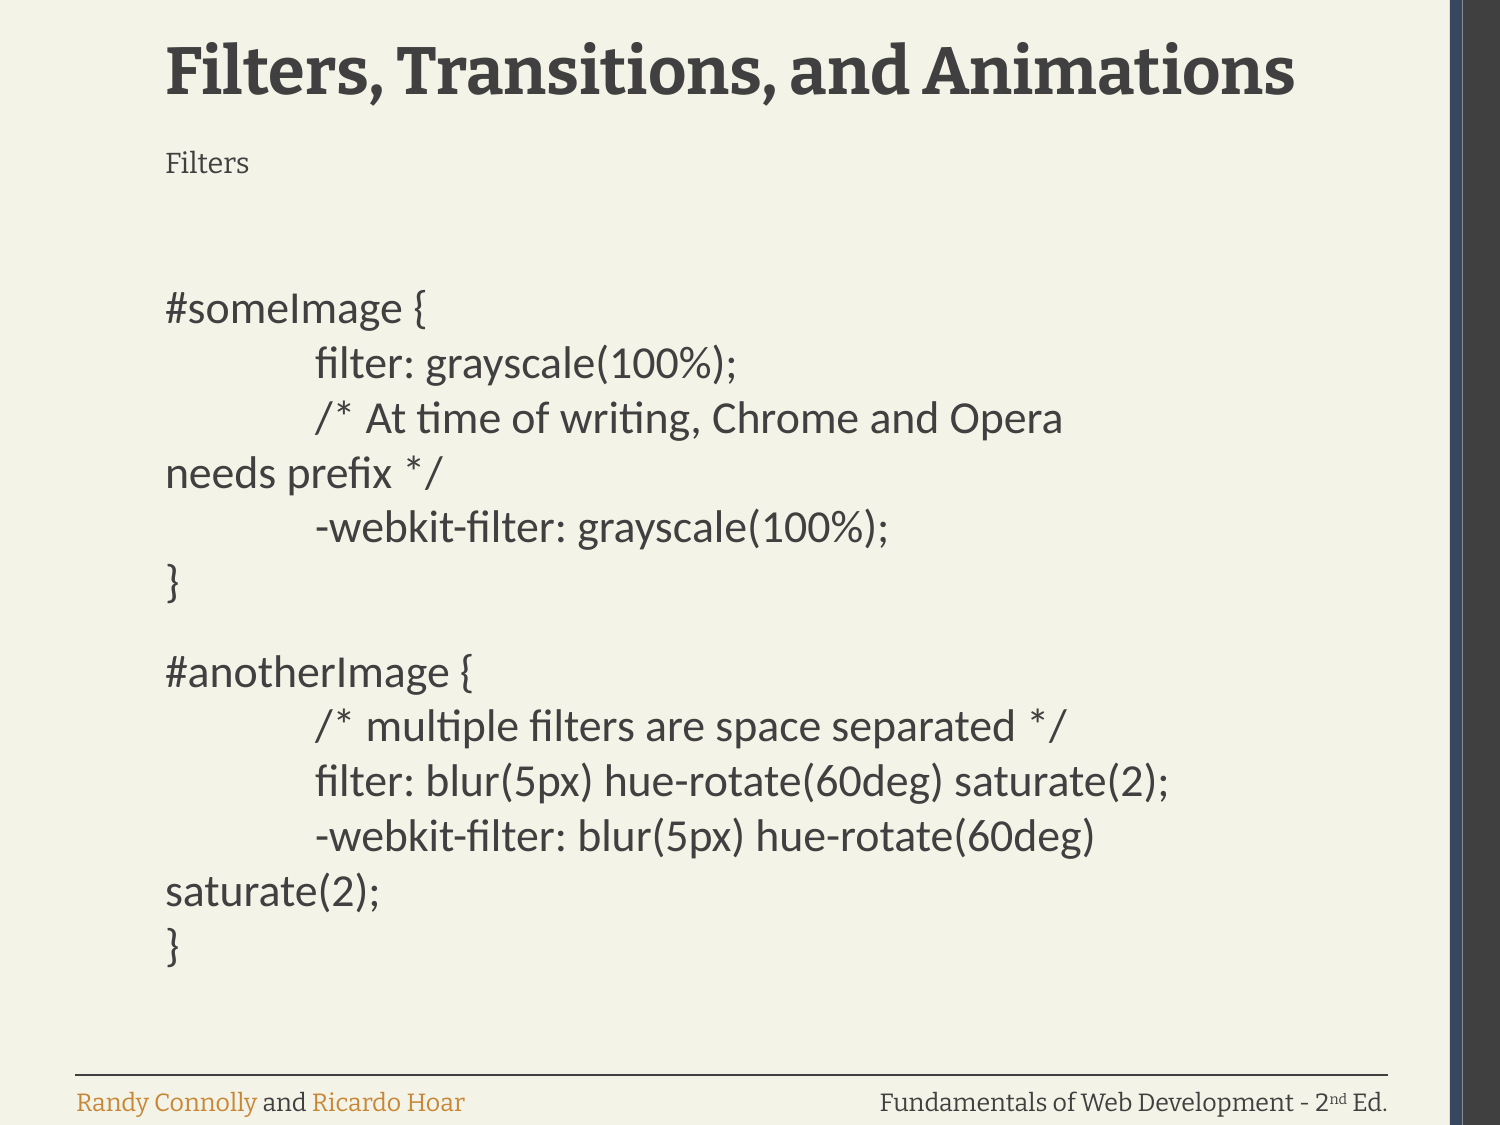

# Filters, Transitions, and Animations
Filters
#someImage {
	filter: grayscale(100%);
	/* At time of writing, Chrome and Opera needs prefix */
	-webkit-filter: grayscale(100%);
}
#anotherImage {
	/* multiple filters are space separated */
	filter: blur(5px) hue-rotate(60deg) saturate(2);
	-webkit-filter: blur(5px) hue-rotate(60deg) saturate(2);
}